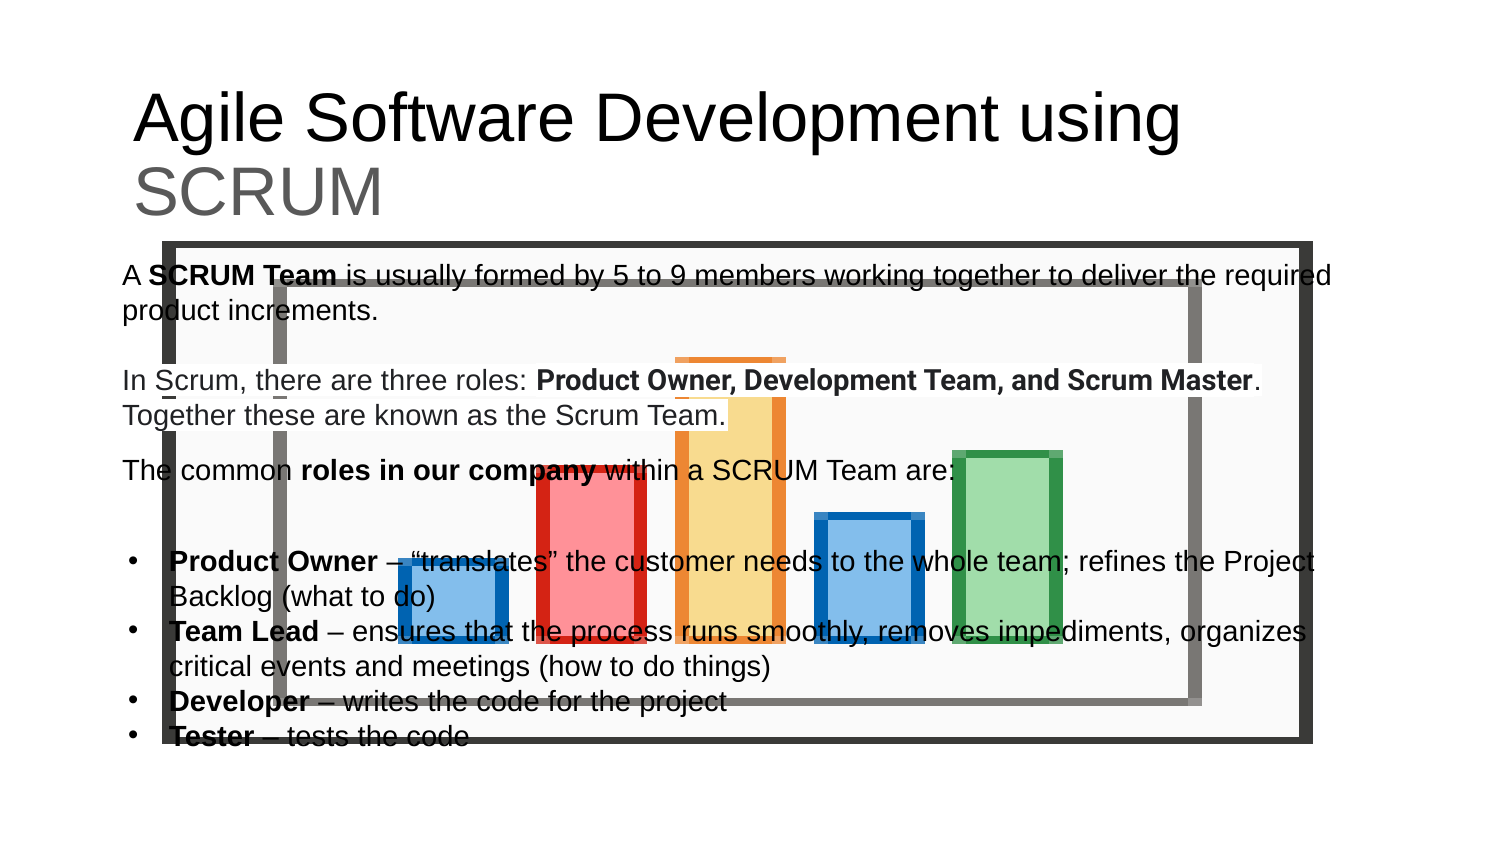

Agile Software Development using SCRUM

A SCRUM Team is usually formed by 5 to 9 members working together to deliver the required product increments.

In Scrum, there are three roles: Product Owner, Development Team, and Scrum Master. Together these are known as the Scrum Team.
The common roles in our company within a SCRUM Team are:

Product Owner – “translates” the customer needs to the whole team; refines the Project Backlog (what to do)
Team Lead – ensures that the process runs smoothly, removes impediments, organizes critical events and meetings (how to do things)
Developer – writes the code for the project
Tester – tests the code
Designer – creates user-centered designs that meet the needs of end-users